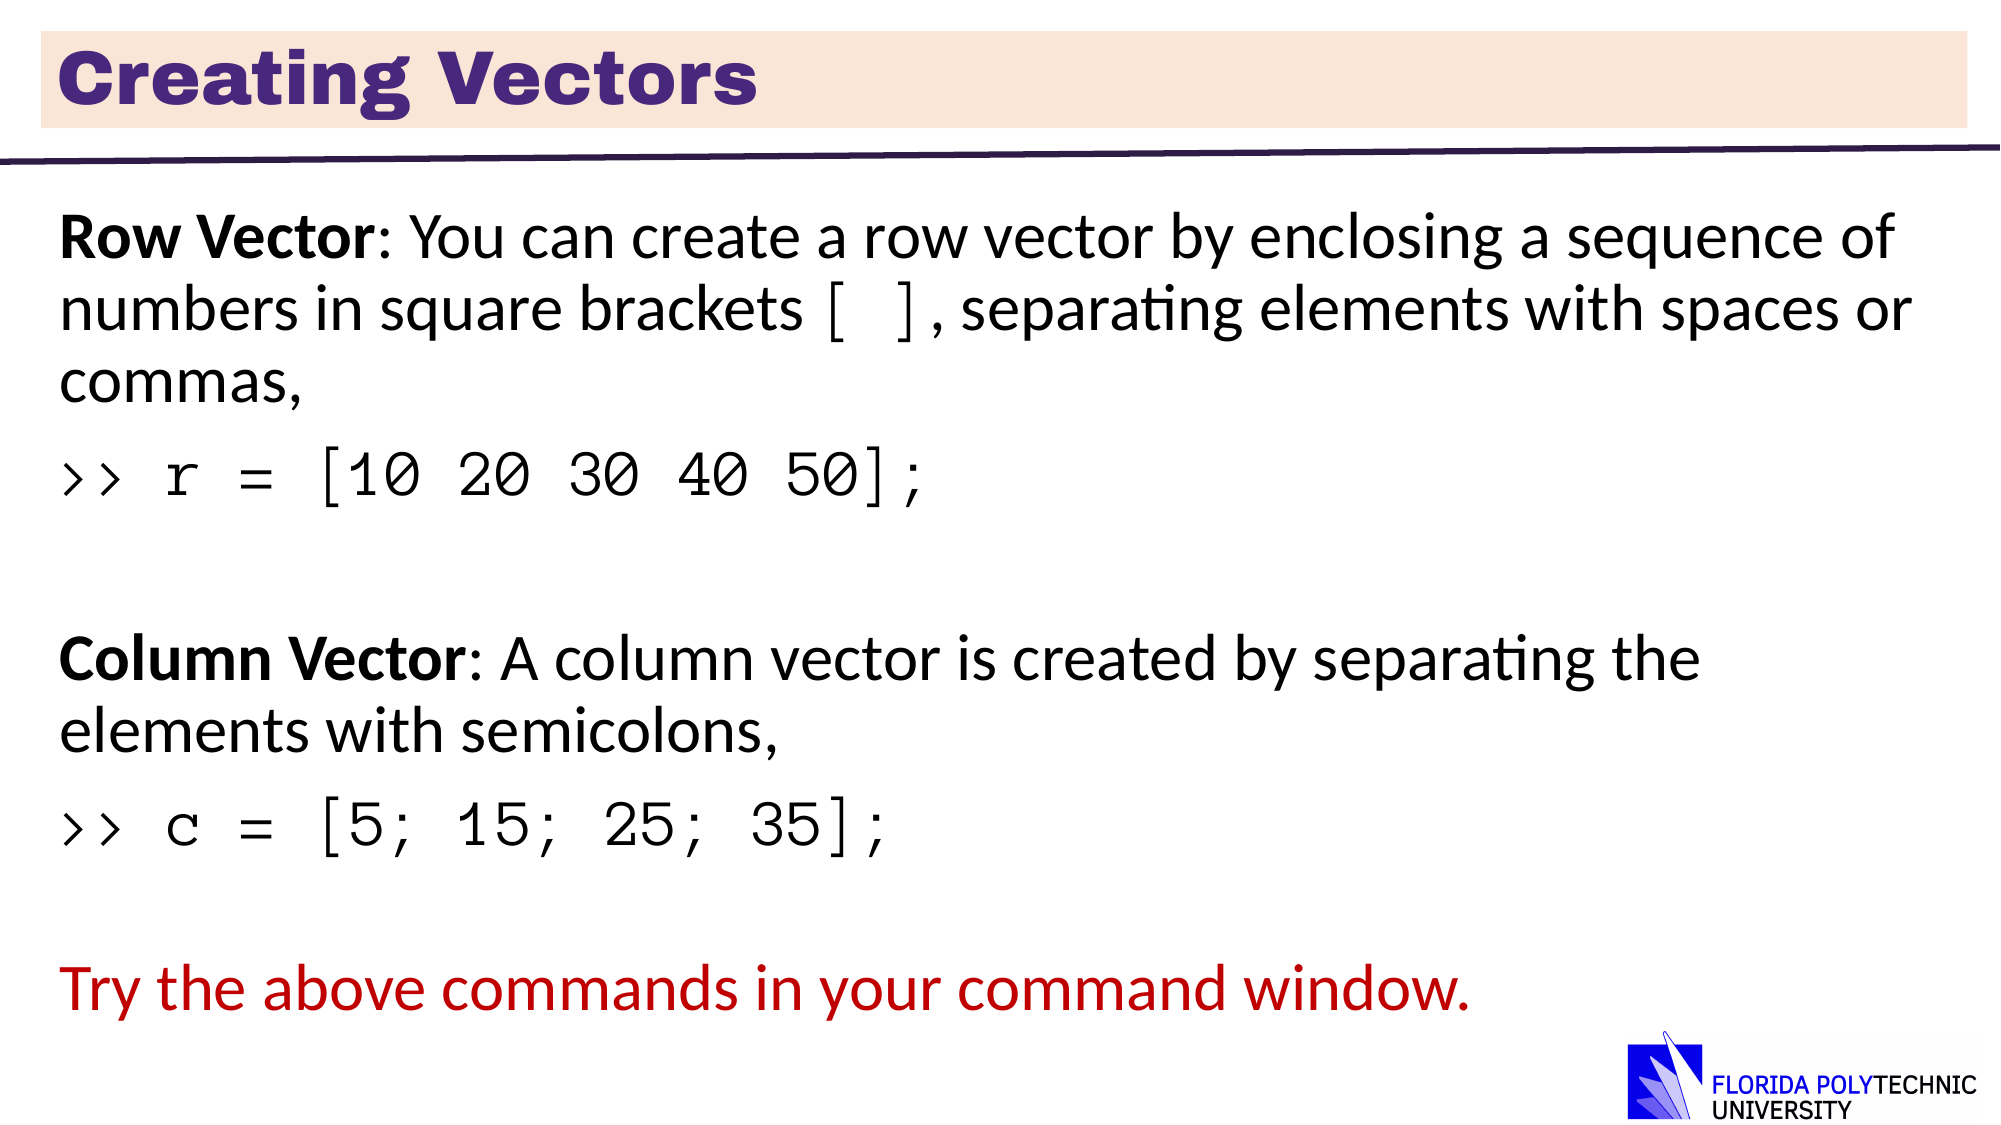

# Creating Vectors
Row Vector: You can create a row vector by enclosing a sequence of numbers in square brackets [ ], separating elements with spaces or commas,
>> r = [10 20 30 40 50];

Column Vector: A column vector is created by separating the elements with semicolons,
>> c = [5; 15; 25; 35];
Try the above commands in your command window.